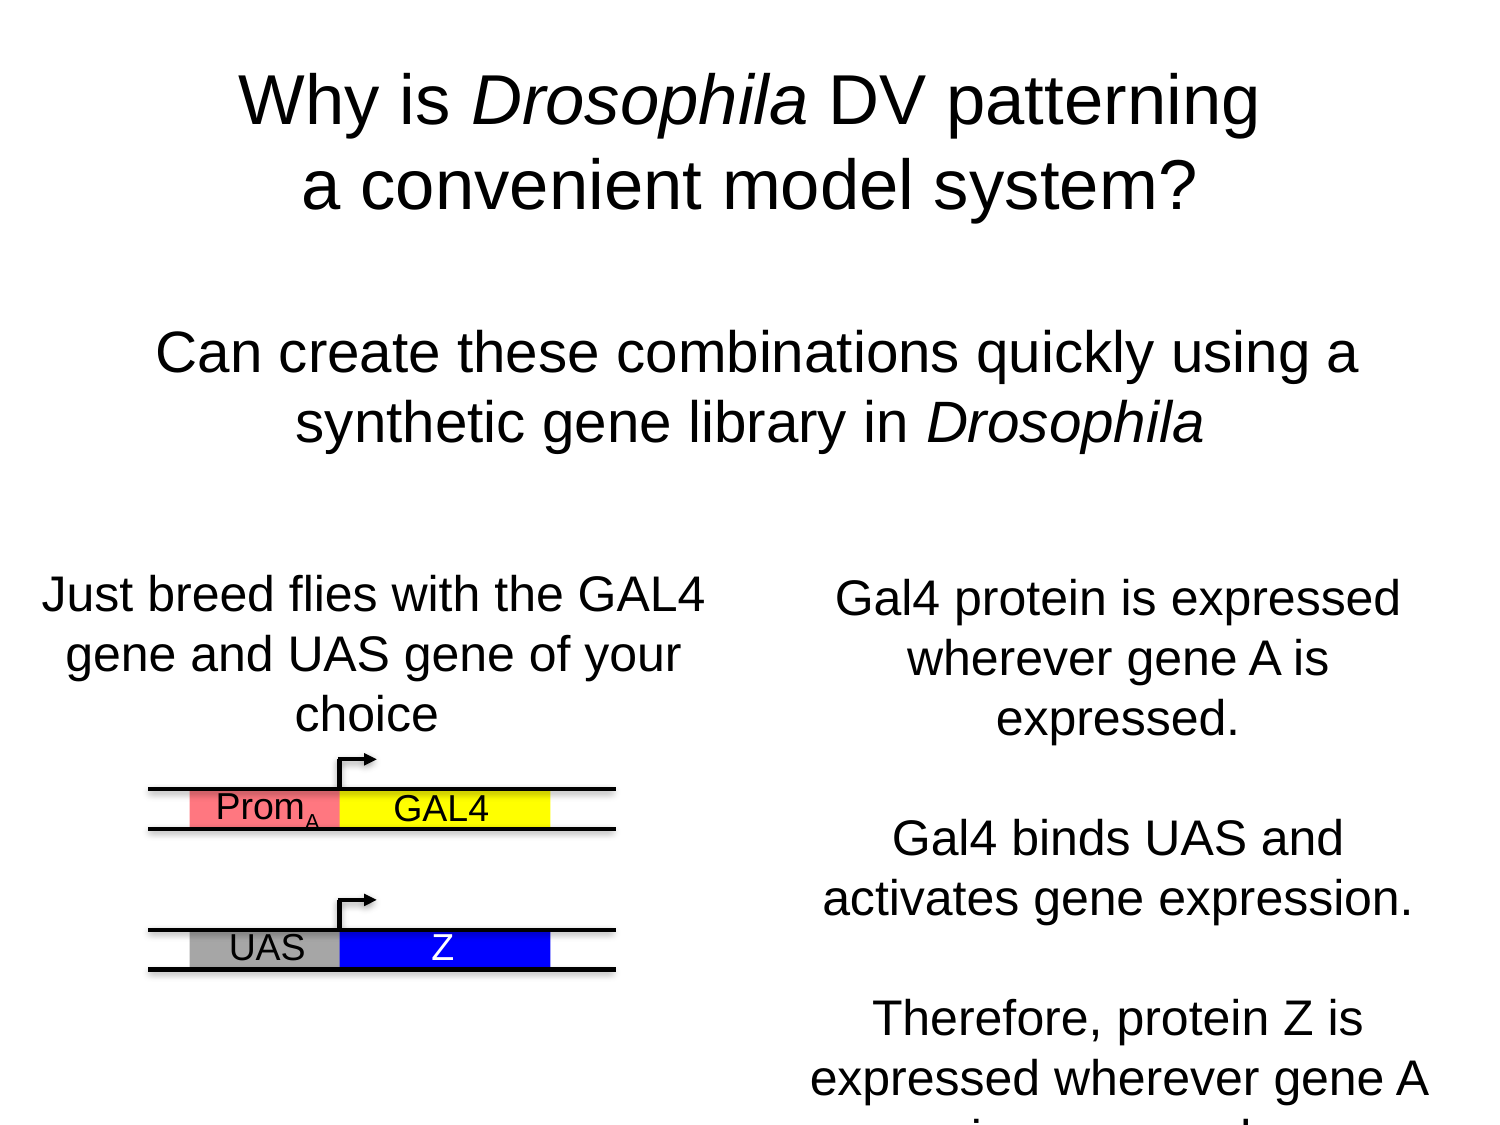

# Why is Drosophila DV patterning a convenient model system?
Can create these combinations quickly using a synthetic gene library in Drosophila
Just breed flies with the GAL4 gene and UAS gene of your choice
Gal4 protein is expressed wherever gene A is expressed.

Gal4 binds UAS and activates gene expression.

Therefore, protein Z is expressed wherever gene A is expressed.
PromA
GAL4

UAS
Z